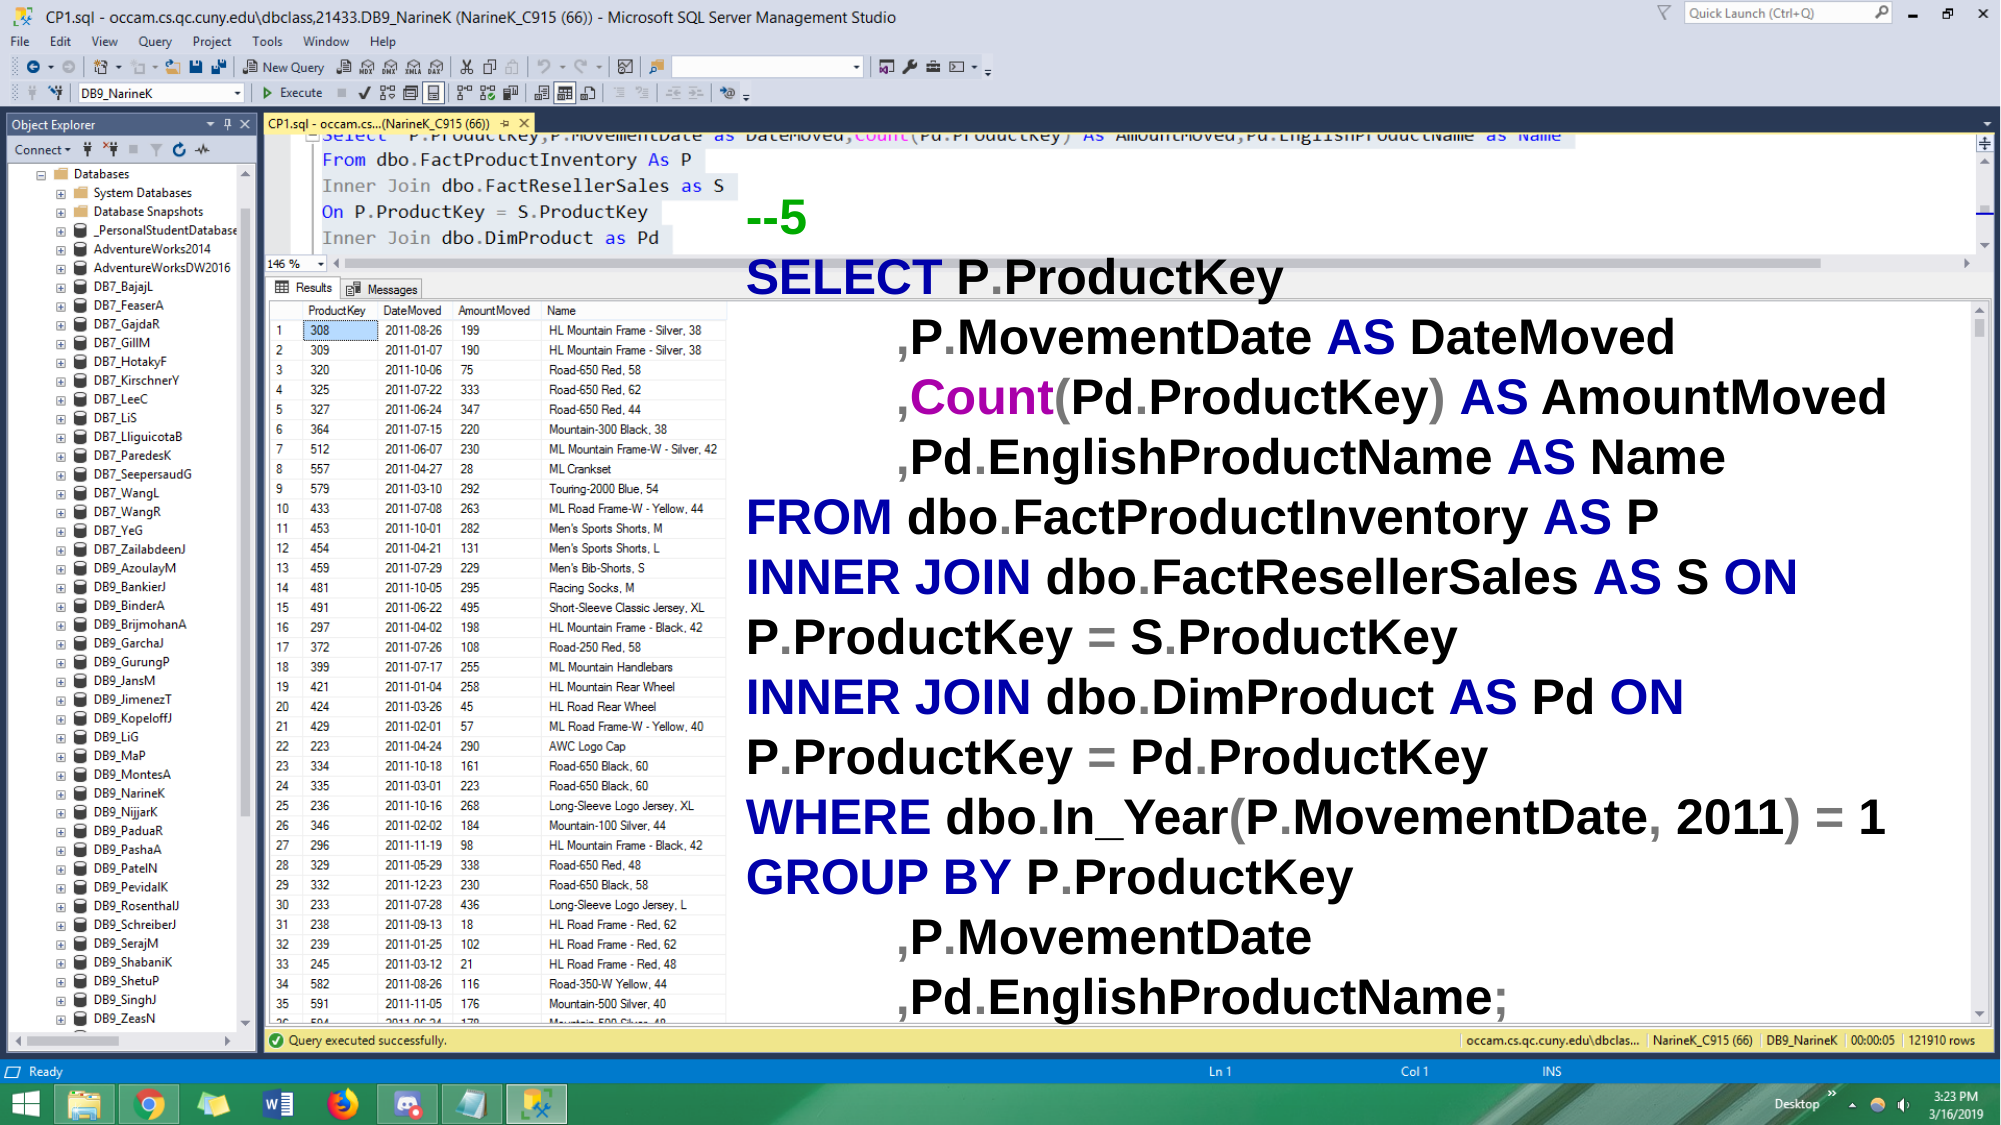

# --5
SELECT P.ProductKey
	,P.MovementDate AS DateMoved
	,Count(Pd.ProductKey) AS AmountMoved
	,Pd.EnglishProductName AS Name
FROM dbo.FactProductInventory AS P
INNER JOIN dbo.FactResellerSales AS S ON P.ProductKey = S.ProductKey
INNER JOIN dbo.DimProduct AS Pd ON P.ProductKey = Pd.ProductKey
WHERE dbo.In_Year(P.MovementDate, 2011) = 1
GROUP BY P.ProductKey
	,P.MovementDate
	,Pd.EnglishProductName;